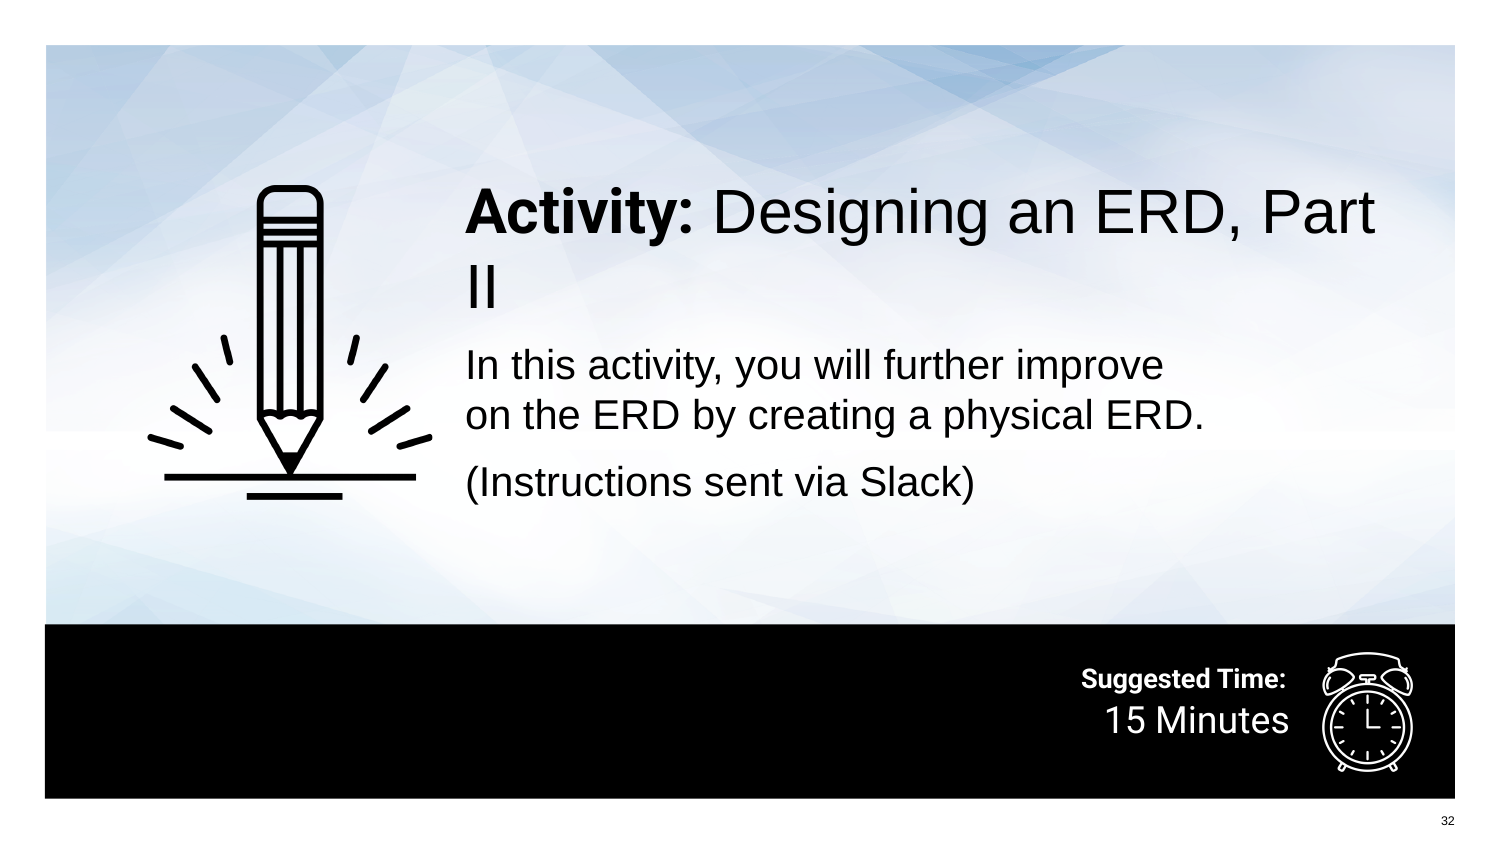

Activity: Designing an ERD, Part II
In this activity, you will further improve
on the ERD by creating a physical ERD.
(Instructions sent via Slack)
# 15 Minutes

32